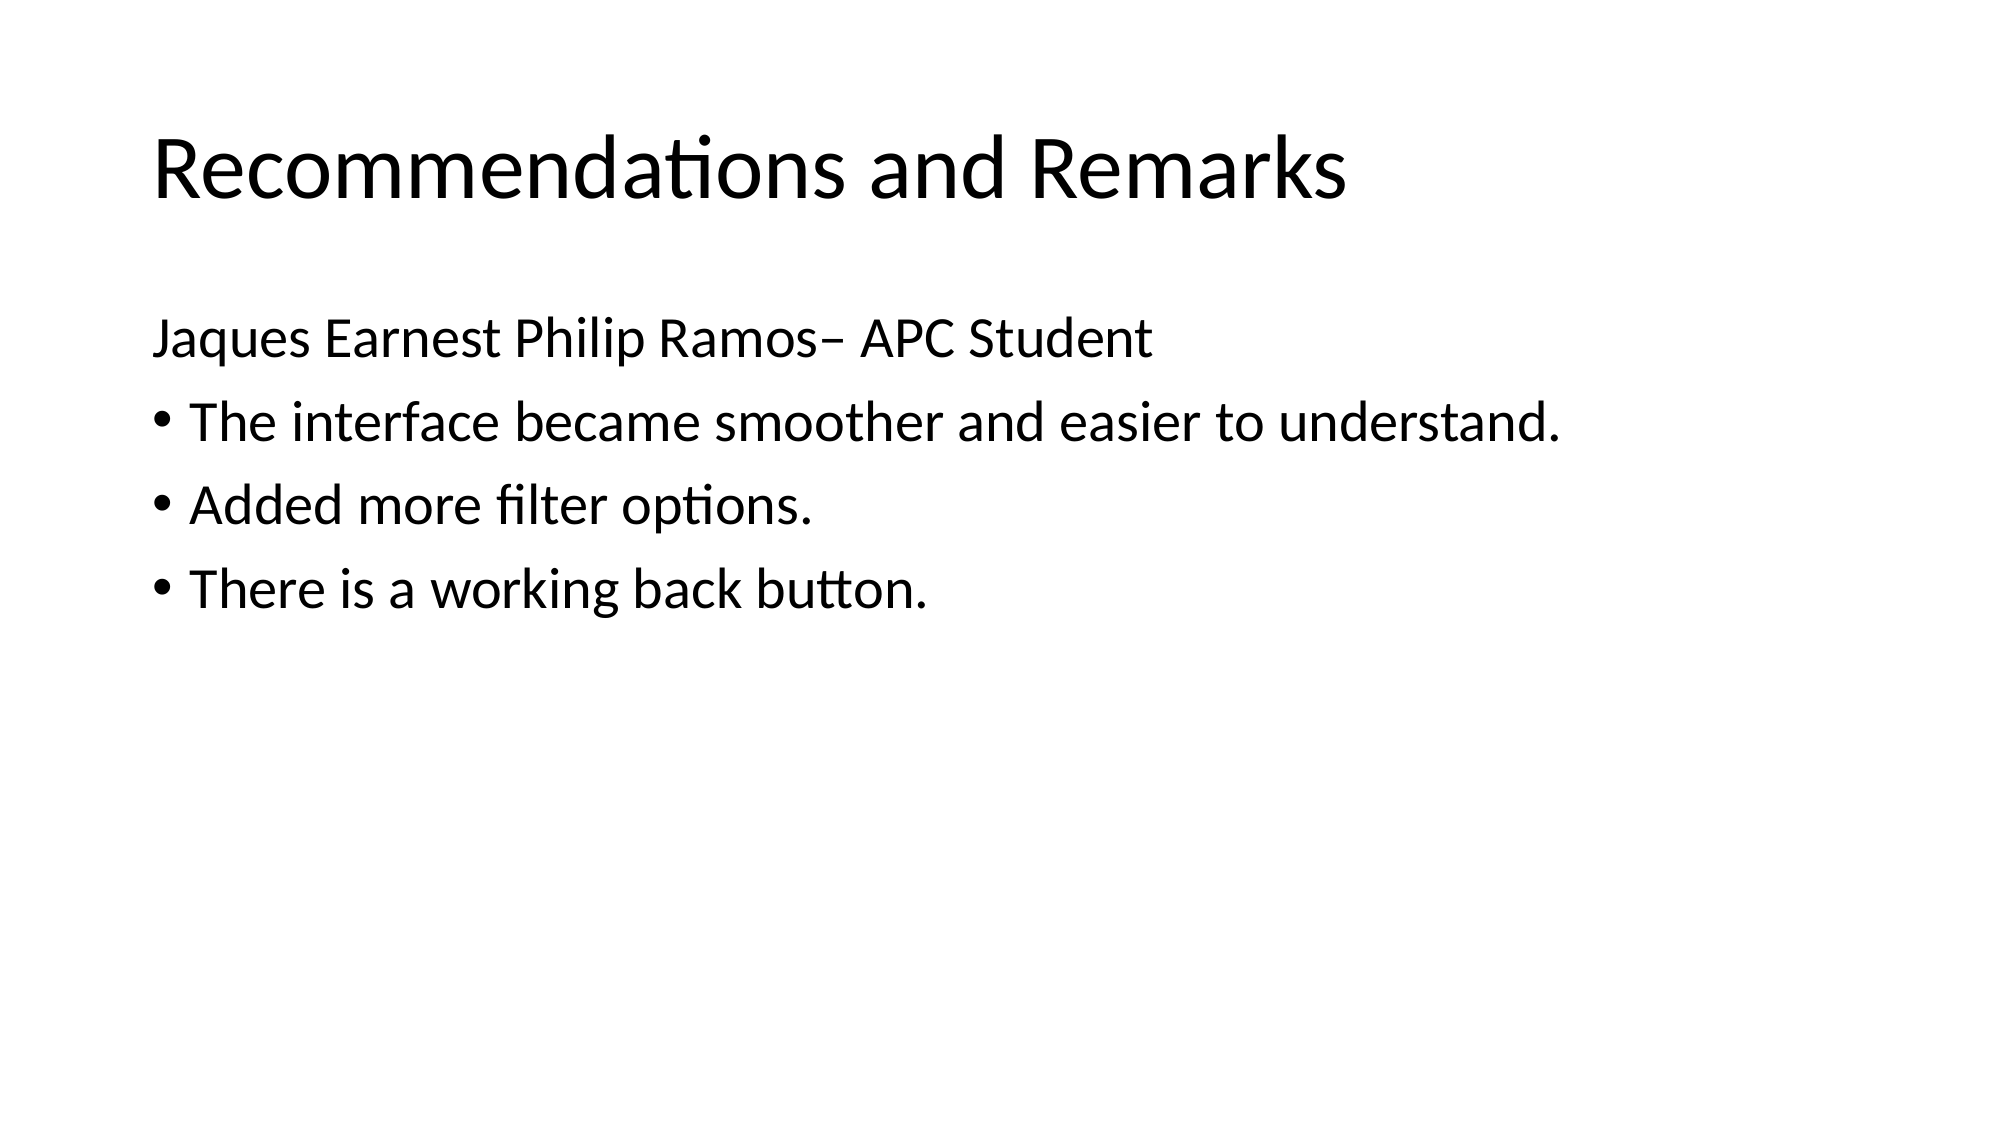

# Recommendations and Remarks
Jaques Earnest Philip Ramos– APC Student
The interface became smoother and easier to understand.
Added more filter options.
There is a working back button.